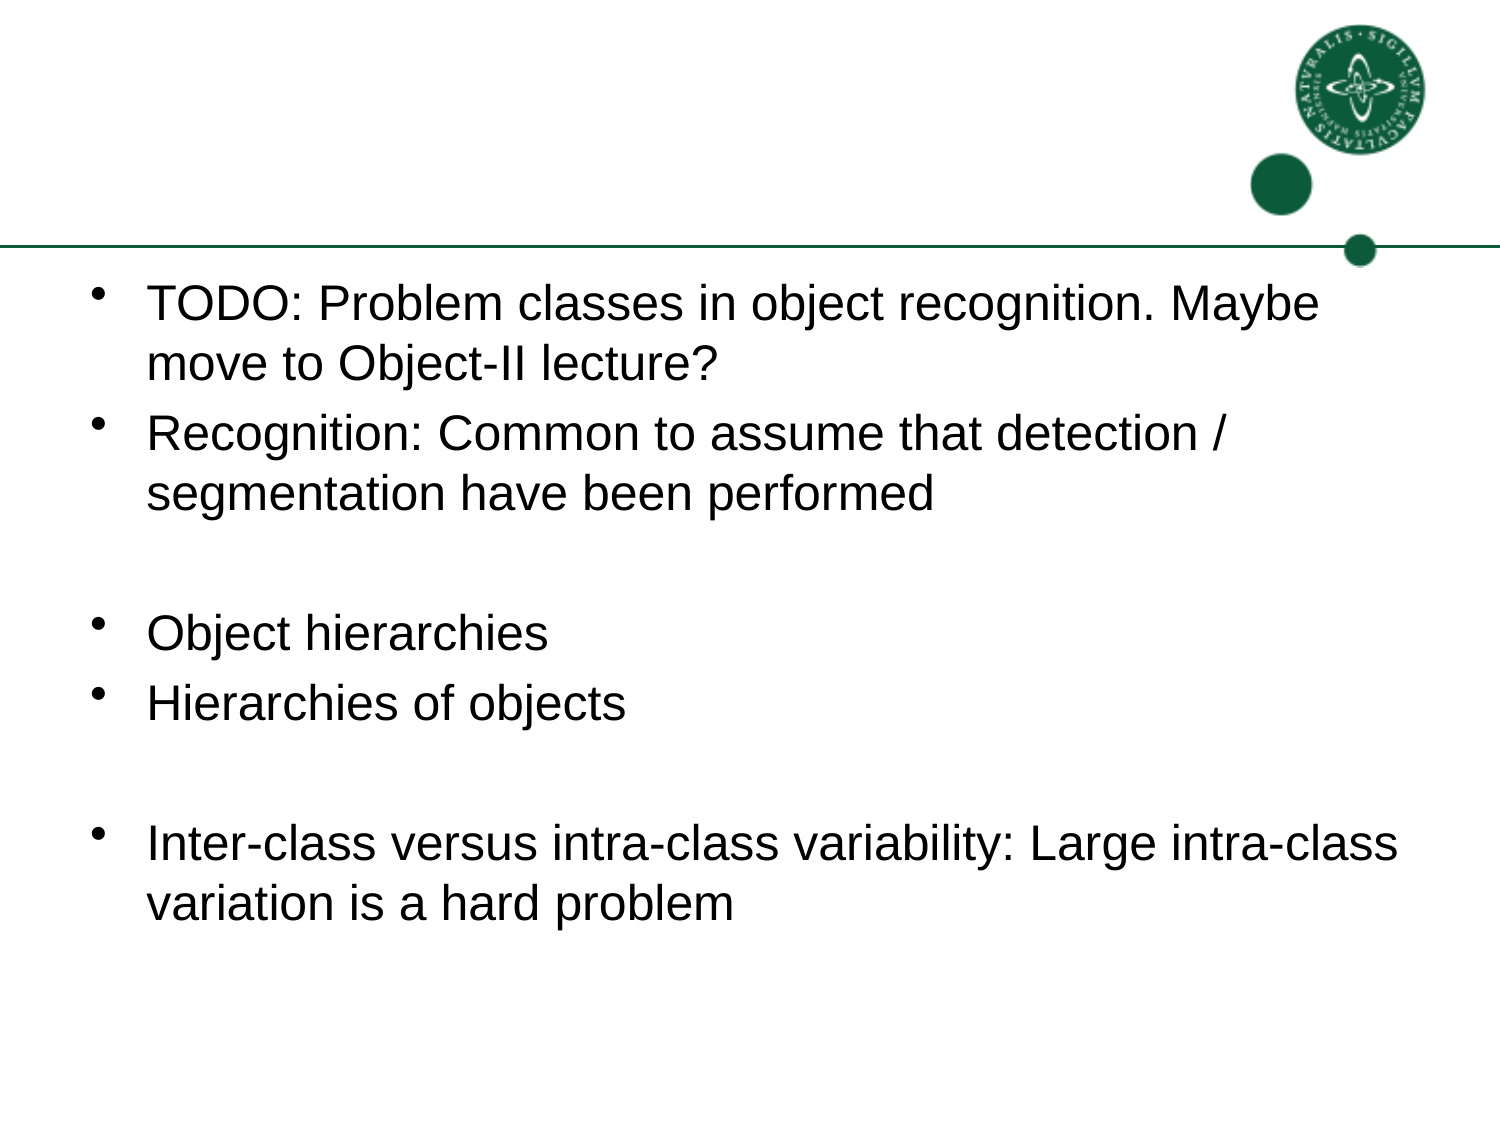

#
TODO: Problem classes in object recognition. Maybe move to Object-II lecture?
Recognition: Common to assume that detection / segmentation have been performed

Object hierarchies
Hierarchies of objects

Inter-class versus intra-class variability: Large intra-class variation is a hard problem